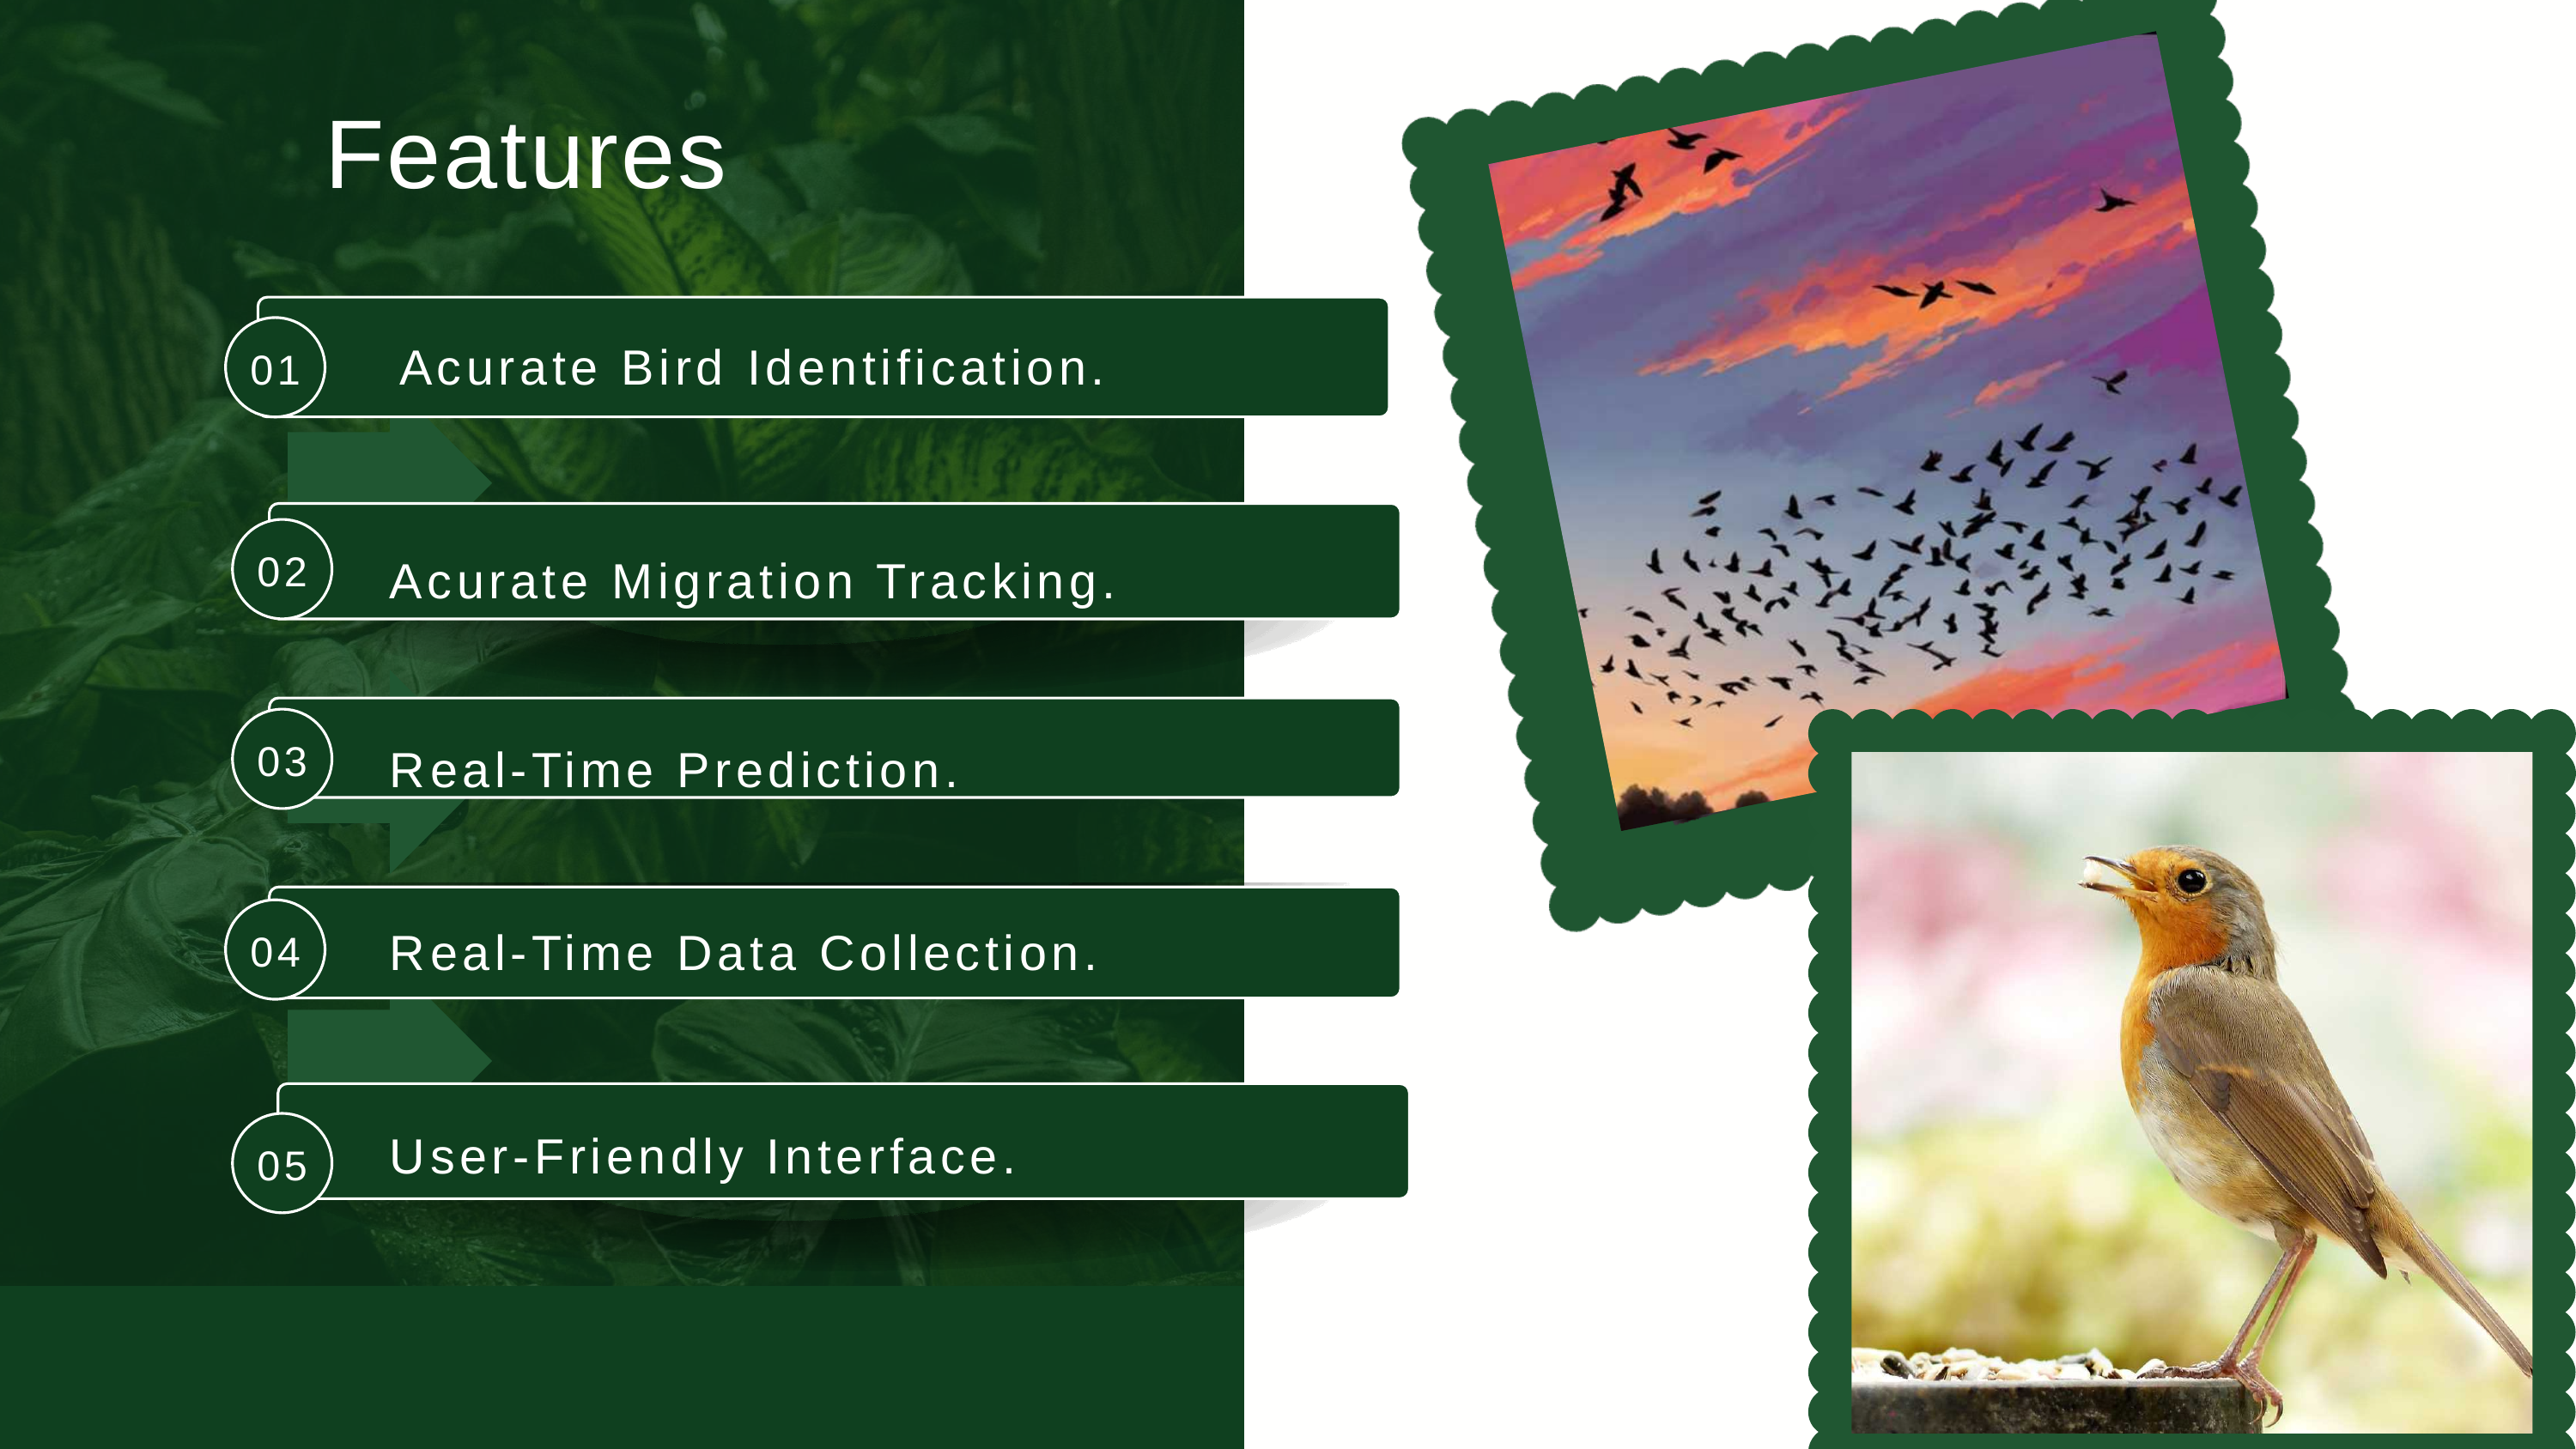

Features

01
Acurate Bird Identification.

02
Acurate Migration Tracking.

03

Real-Time Prediction.

04
Real-Time Data Collection.

05
User-Friendly Interface.